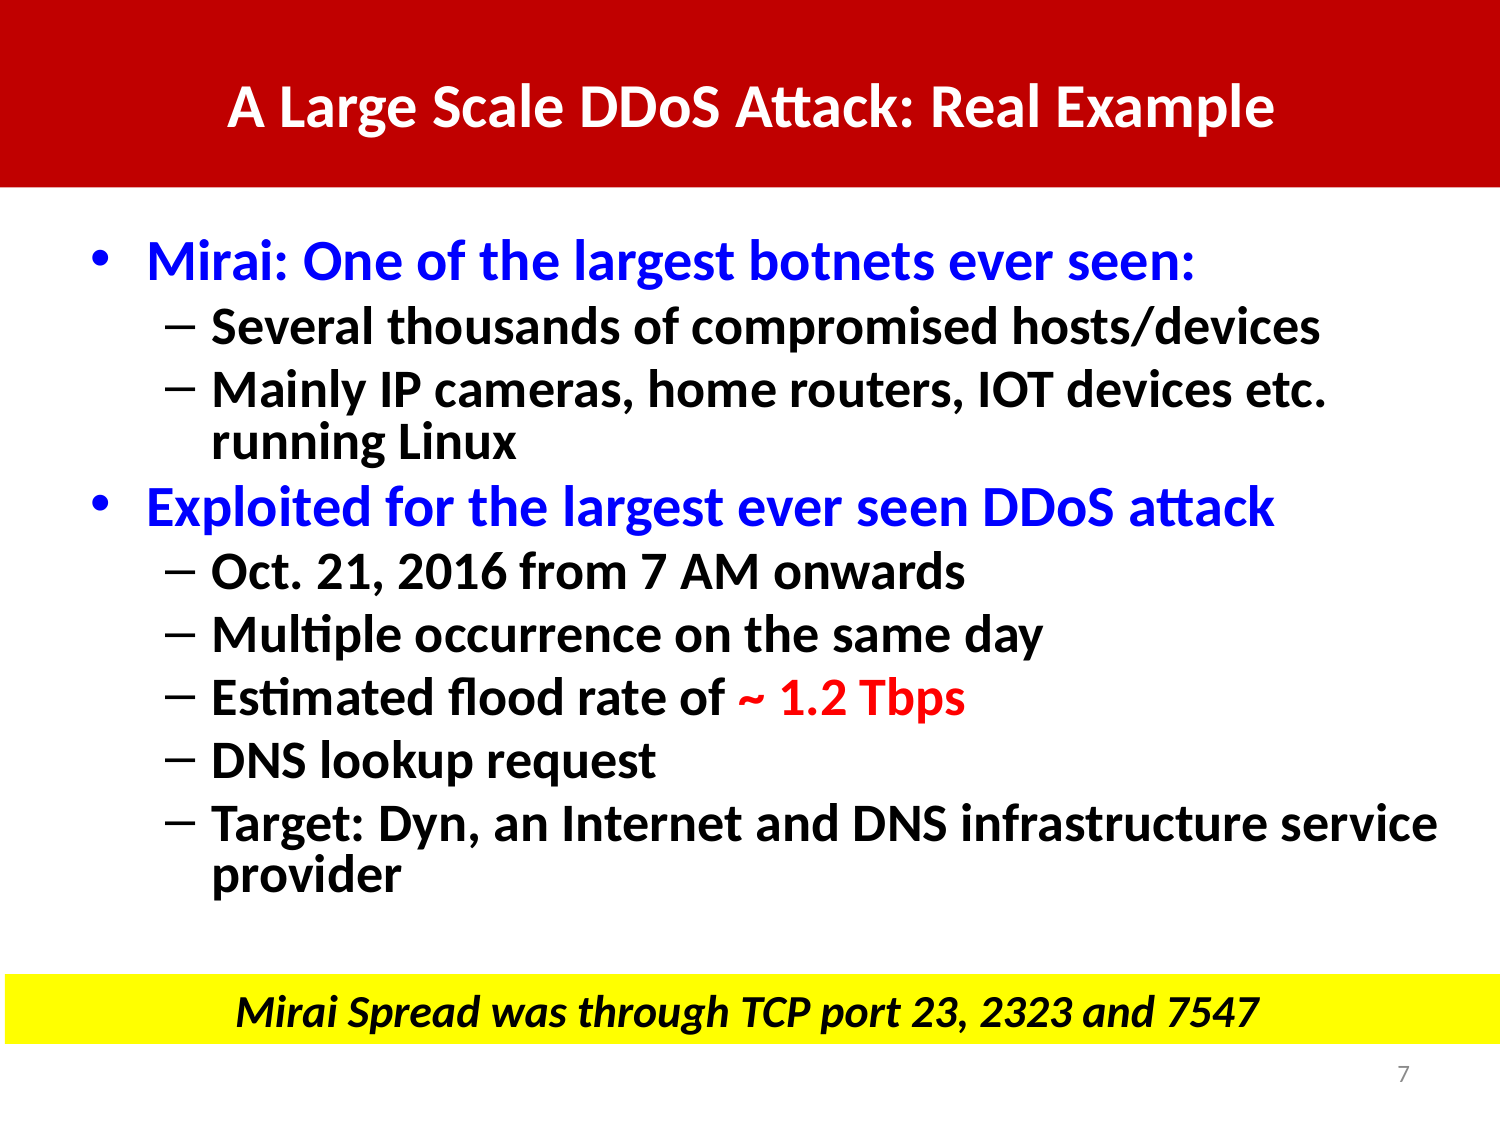

A Large Scale DDoS Attack: Real Example
Mirai: One of the largest botnets ever seen:
Several thousands of compromised hosts/devices
Mainly IP cameras, home routers, IOT devices etc. running Linux
Exploited for the largest ever seen DDoS attack
Oct. 21, 2016 from 7 AM onwards
Multiple occurrence on the same day
Estimated flood rate of ~ 1.2 Tbps
DNS lookup request
Target: Dyn, an Internet and DNS infrastructure service provider
Mirai Spread was through TCP port 23, 2323 and 7547
7